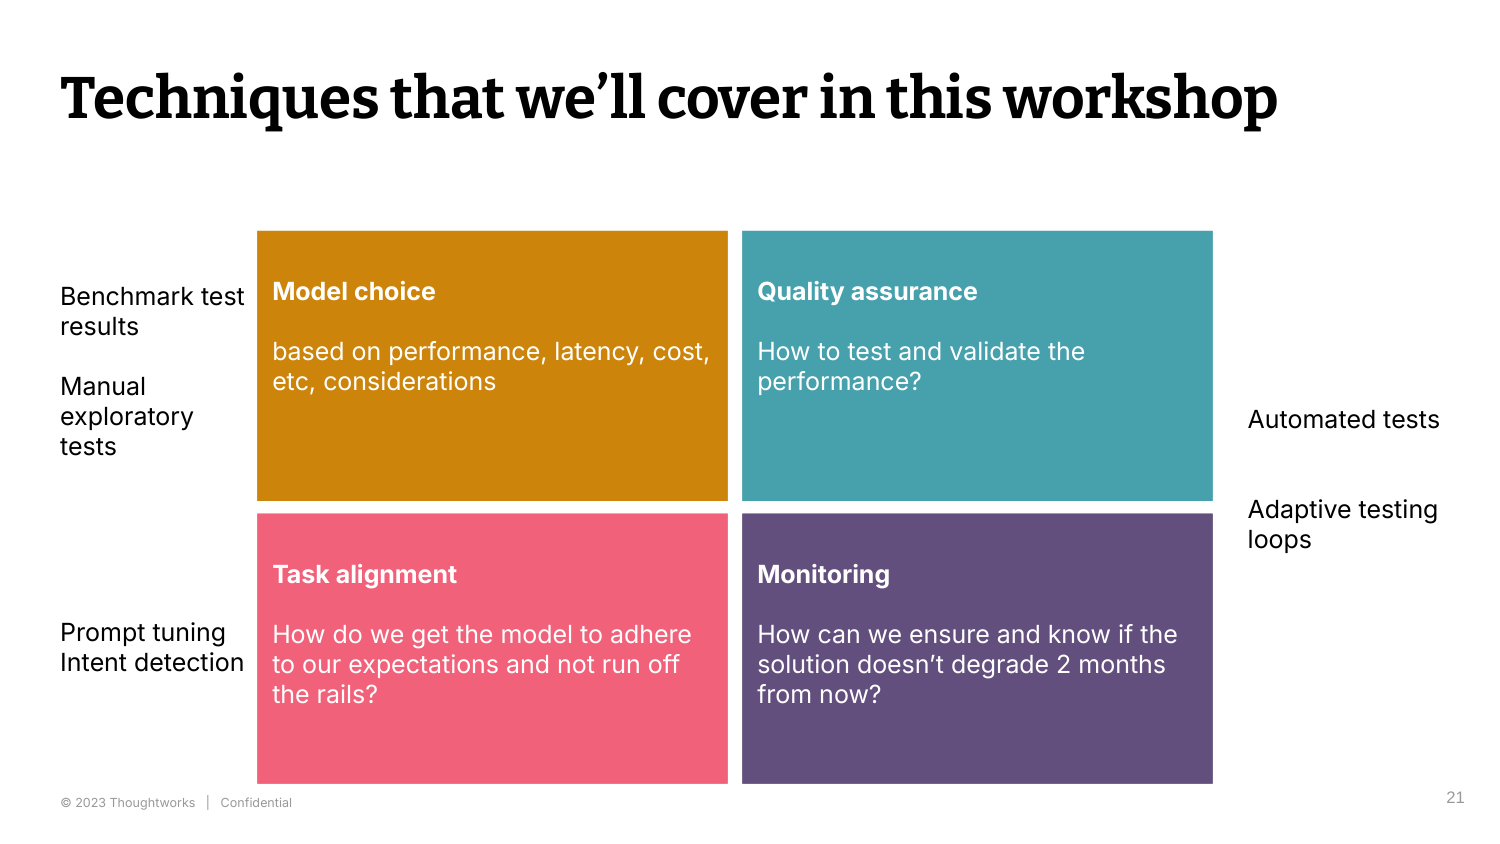

# Techniques that we’ll cover in this workshop

Model choice
How can we know which LLM to choose for our task, based on {performance, latency, cost, …} considerations?

Model choice
based on performance, latency, cost, etc, considerations

Quality assurance

How can we ascertain that the model’s completed a task satisfactorily across the {volume, variety, velocity} of the data?

Quality assurance

How to test and validate the performance?
Benchmark test results

Manual exploratory tests

Automated tests

Adaptive testing loops

Task alignment

How do we get the model to adhere to our expectations in a cost-effective way?

Task alignment

How do we get the model to adhere to our expectations and not run off the rails?

Quality assurance over time

How can we ensure and know if the solution doesn’t degrade 2 months from now?

Monitoring

How can we ensure and know if the solution doesn’t degrade 2 months from now?
Prompt tuning
Intent detection
21